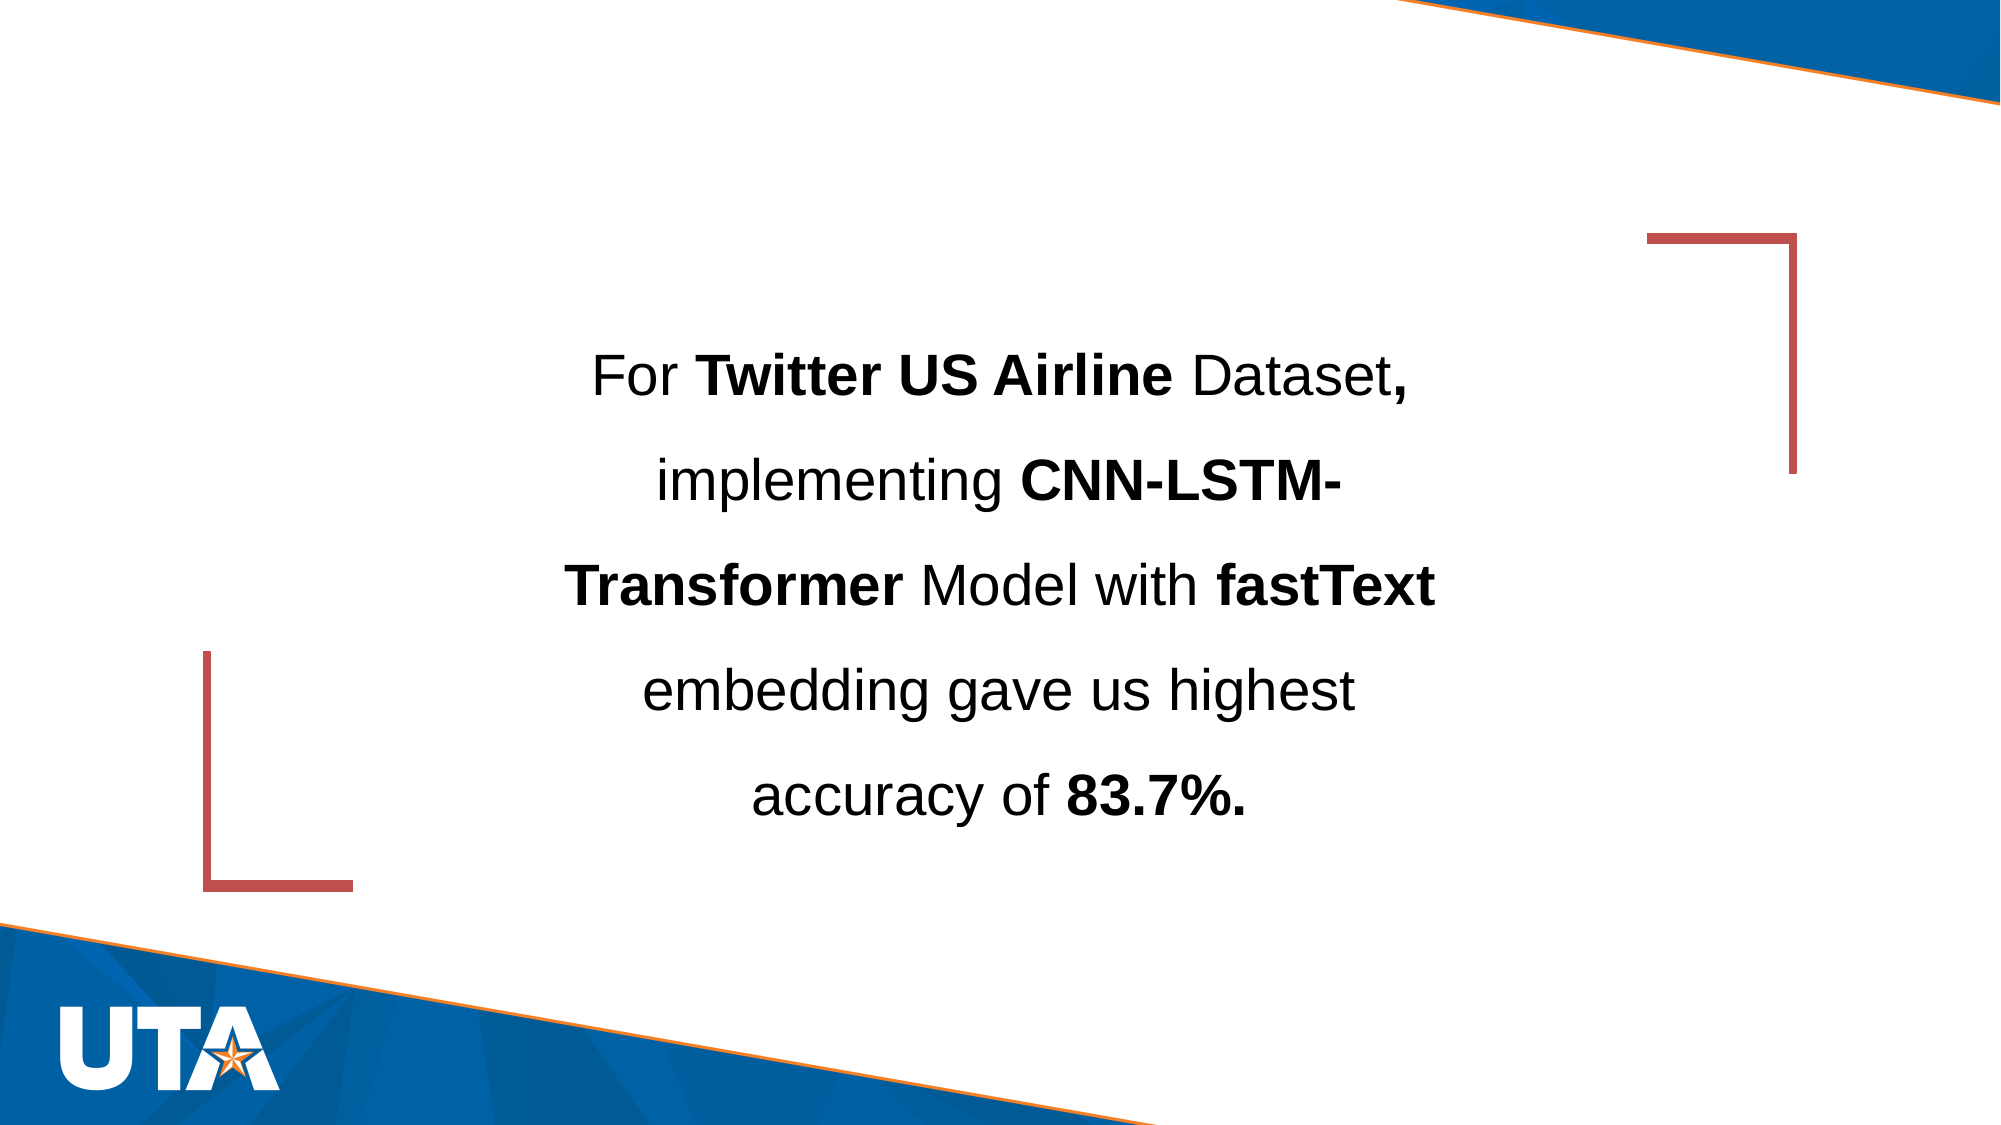

For Twitter US Airline Dataset, implementing CNN-LSTM-Transformer Model with fastText embedding gave us highest accuracy of 83.7%.